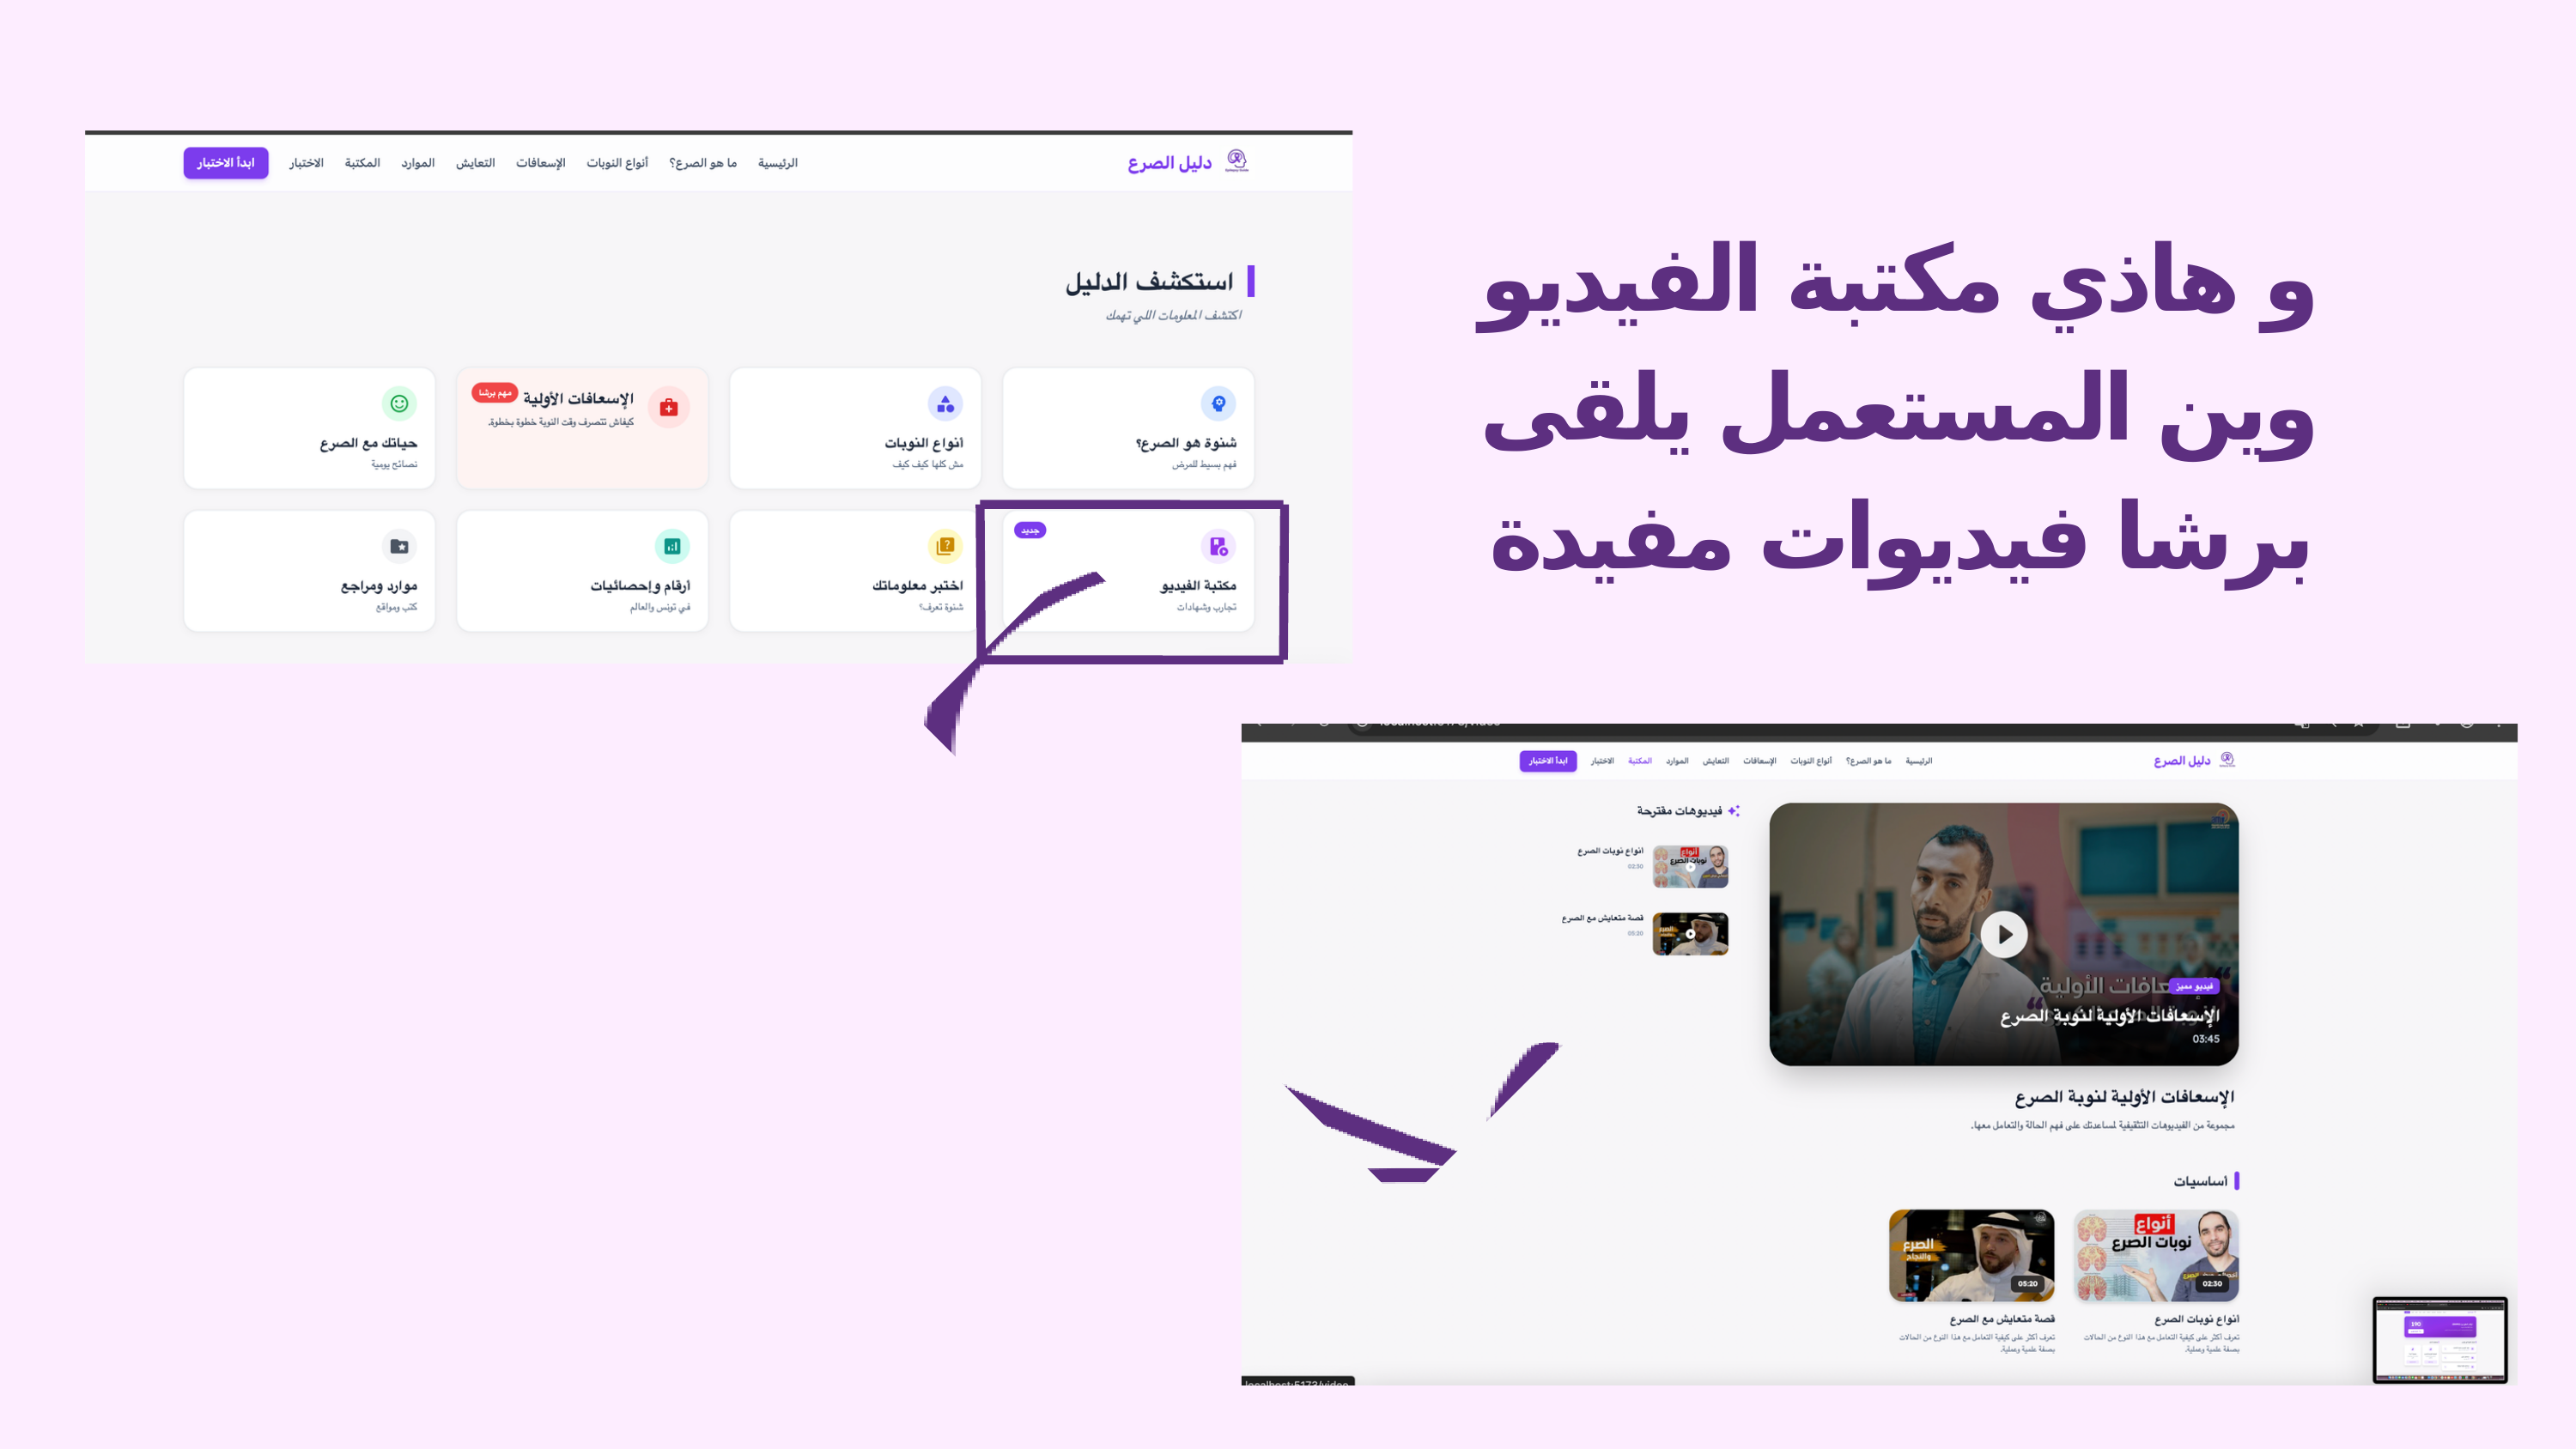

و هاذي مكتبة الفيديو وين المستعمل يلقى برشا فيديوات مفيدة